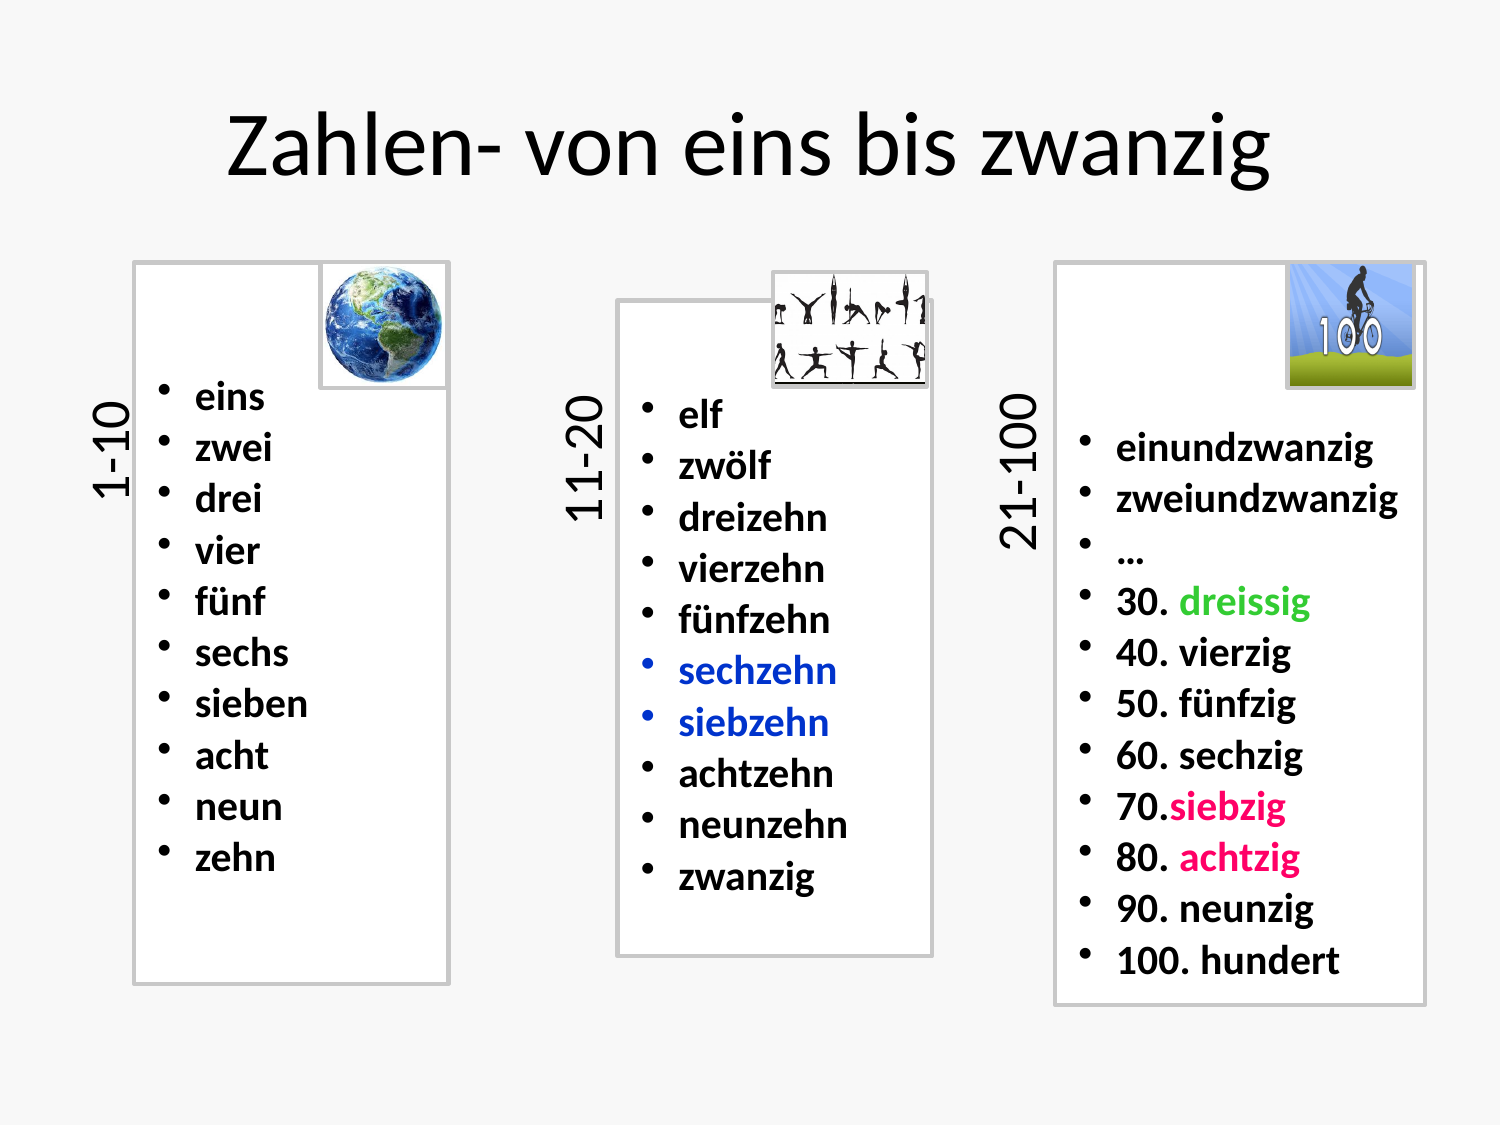

# Zahlen- von eins bis zwanzig
1-10

eins
zwei
drei
vier
fünf
sechs
sieben
acht
neun
zehn
11-20

elf
zwölf
dreizehn
vierzehn
fünfzehn
sechzehn
siebzehn
achtzehn
neunzehn
zwanzig
21-100

einundzwanzig
zweiundzwanzig
…
30. dreissig
40. vierzig
50. fünfzig
60. sechzig
70.siebzig
80. achtzig
90. neunzig
100. hundert